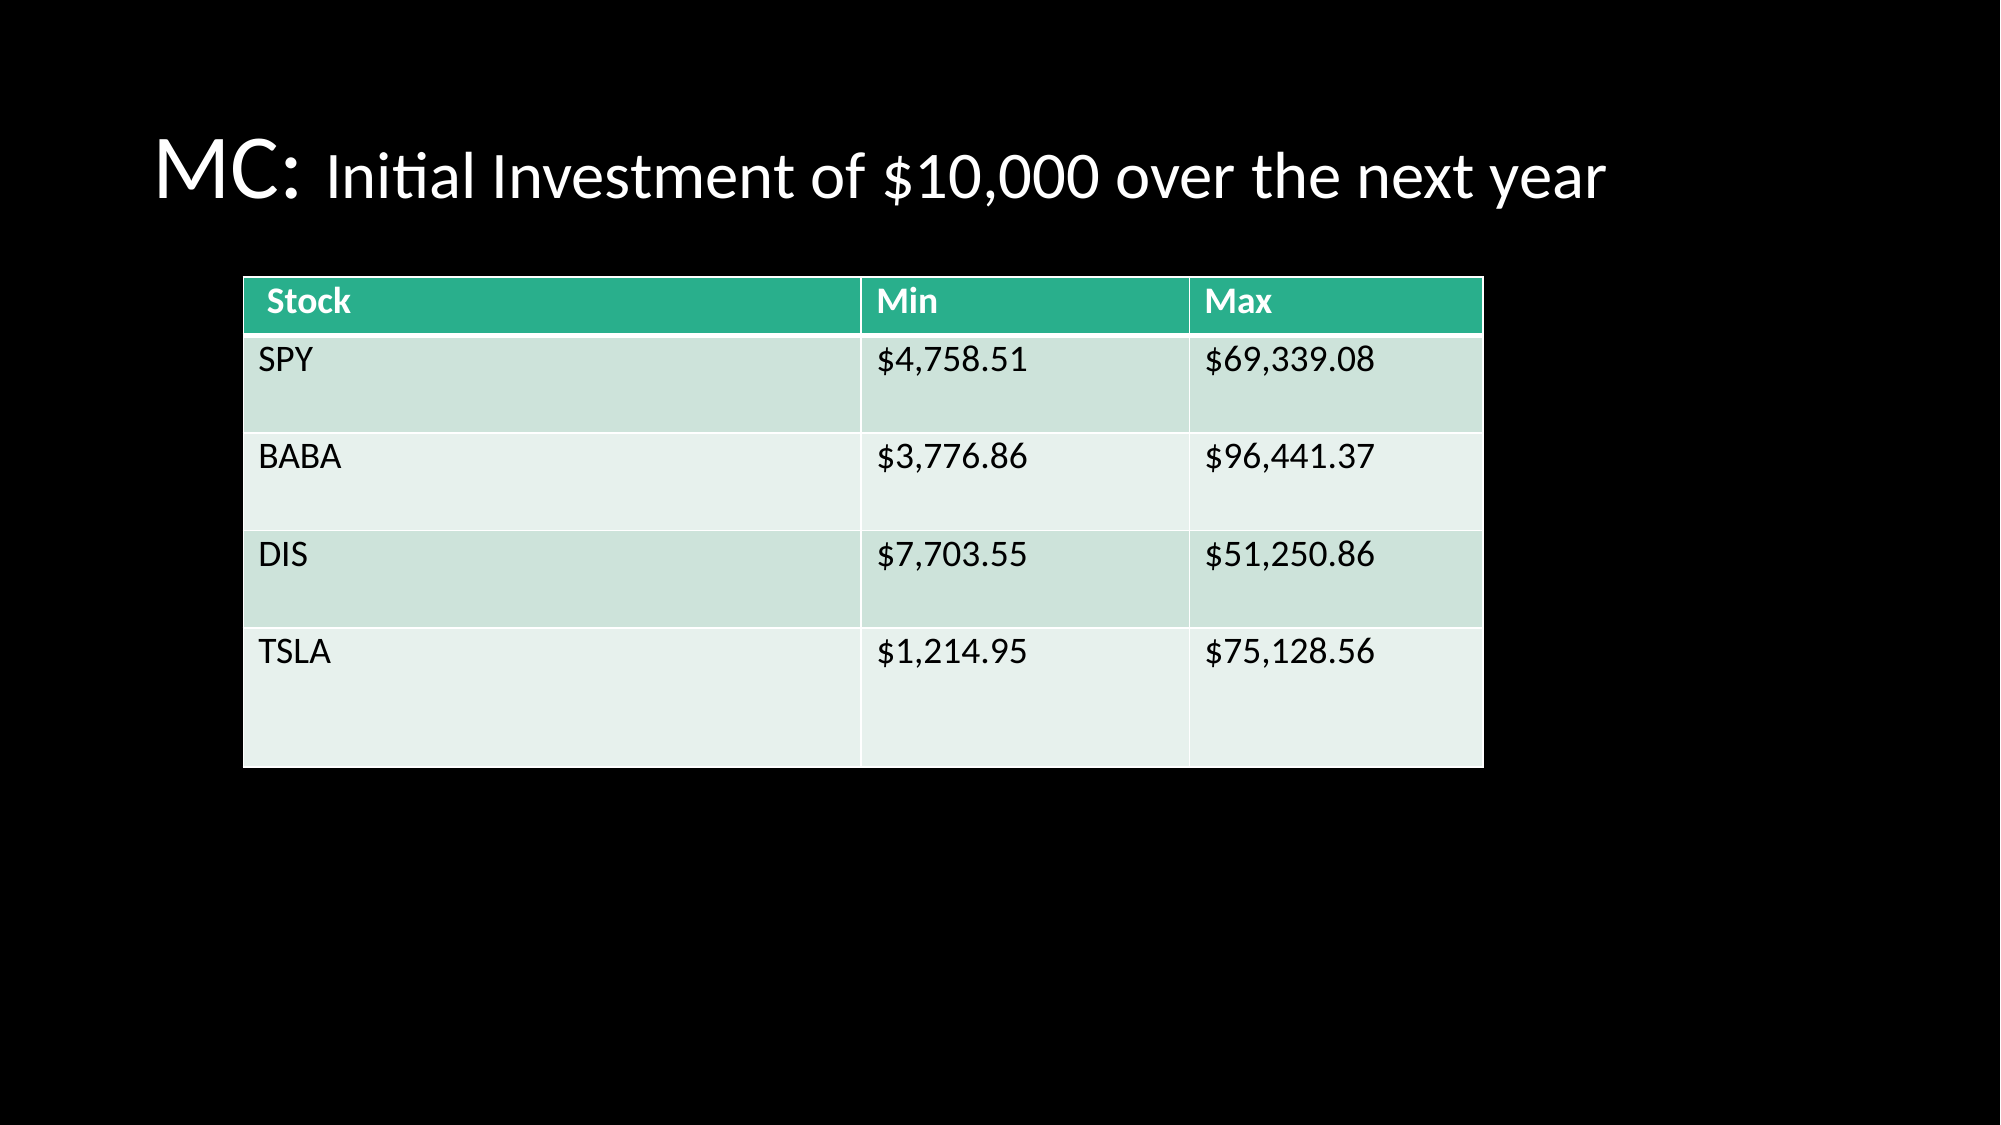

# MC: Initial Investment of $10,000 over the next year
| Stock | Min | Max |
| --- | --- | --- |
| SPY | $4,758.51 | $69,339.08 |
| BABA | $3,776.86 | $96,441.37 |
| DIS | $7,703.55 | $51,250.86 |
| TSLA | $1,214.95 | $75,128.56 |